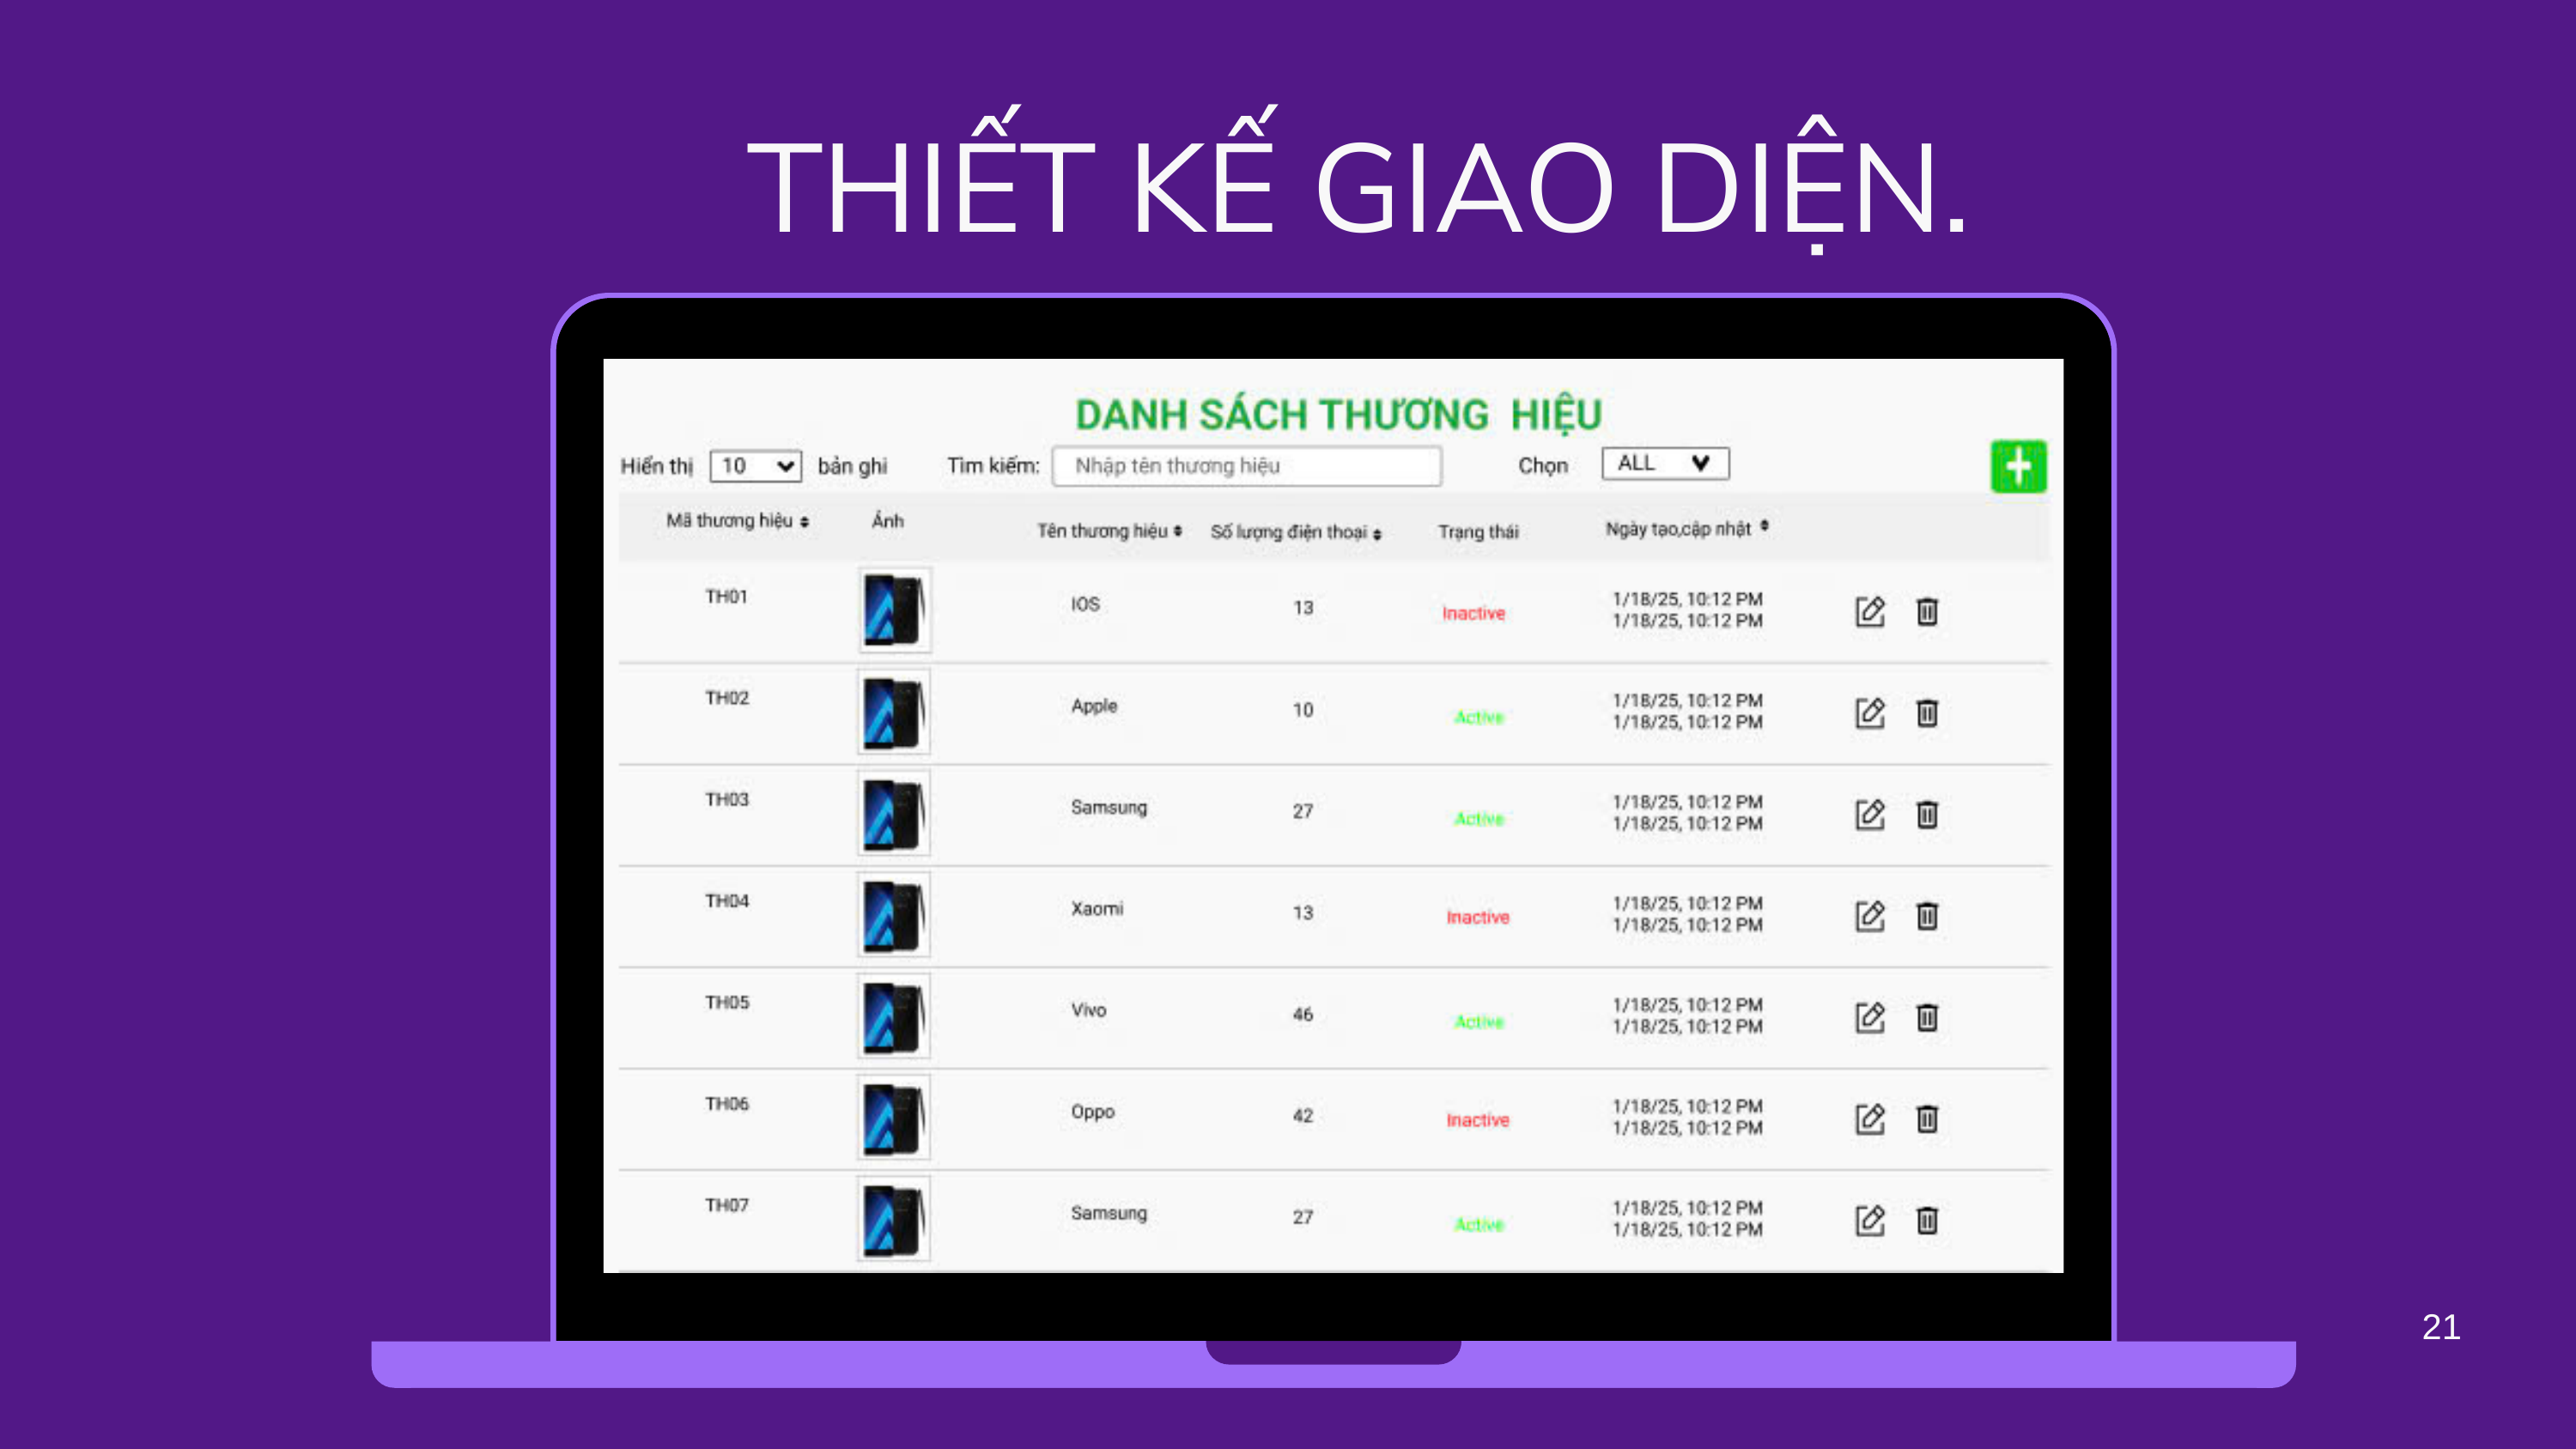

THIẾT KẾ GIAO DIỆN.

Chức năng  đăng nhập, đăng ký và quên mật khẩu.
Chức năng này cho phép người dùng đăng nhập vào hệ thống.
Chức năng này cho phép người dùng khôi phục mật khẩu khi quên mật khẩu
21